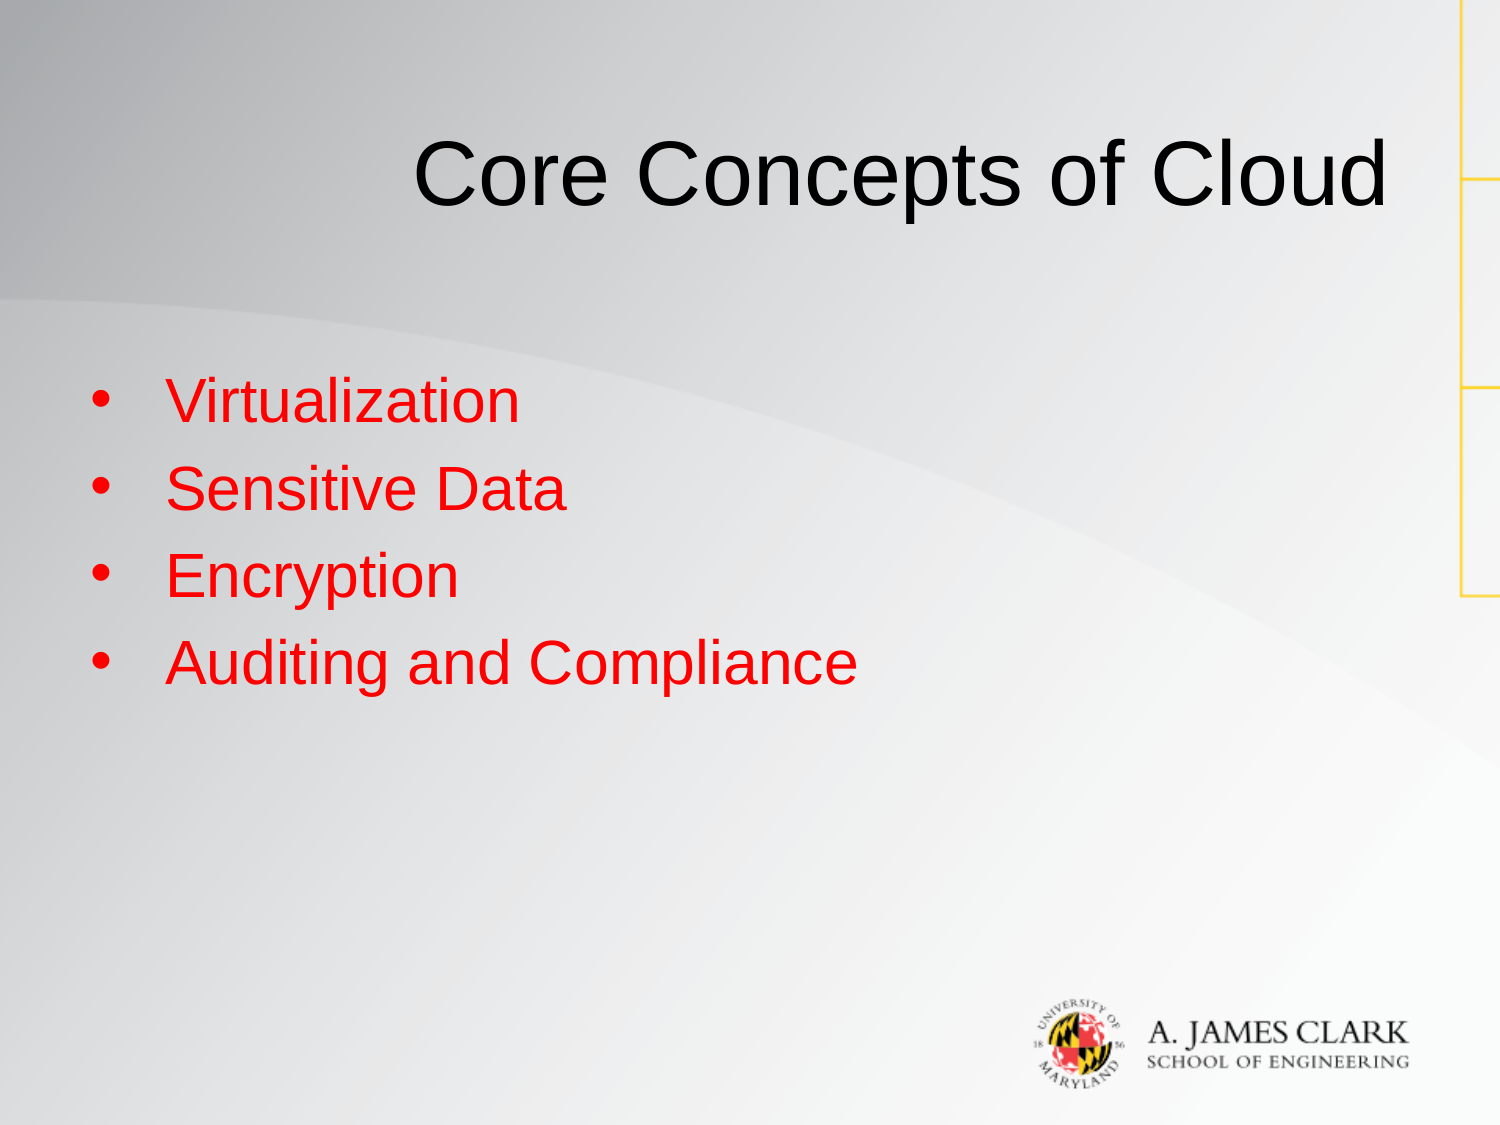

# Core Concepts of Cloud
Virtualization
Sensitive Data
Encryption
Auditing and Compliance